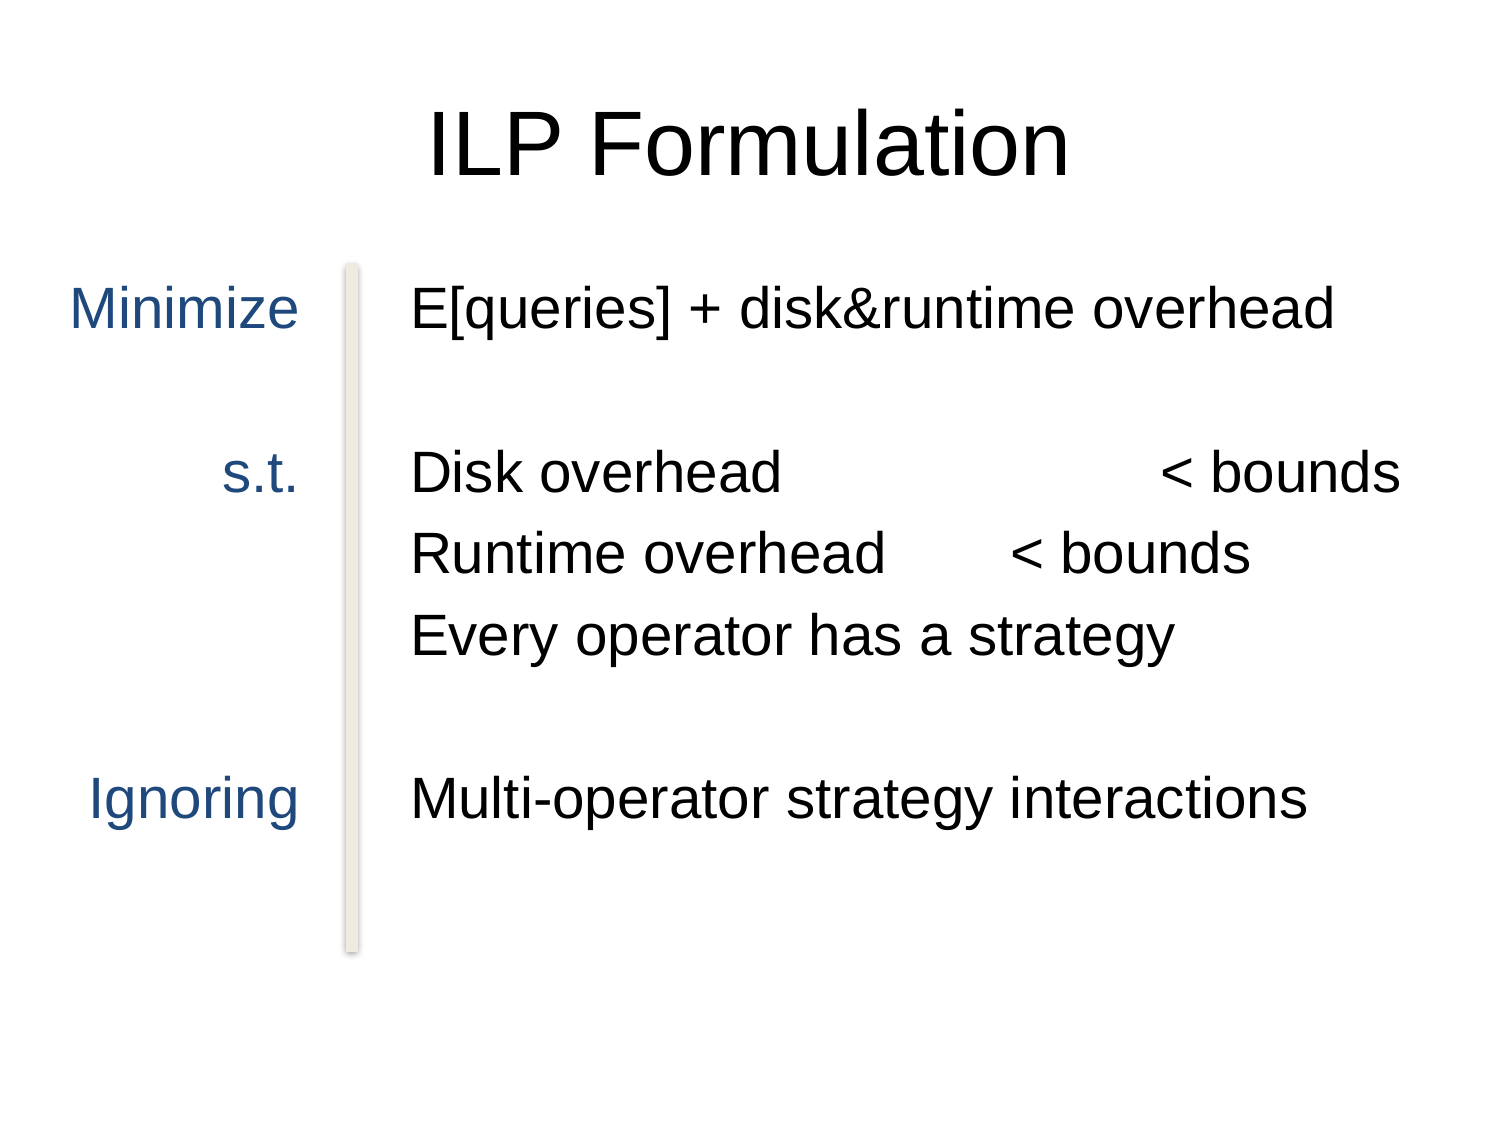

# ILP Formulation
Minimize

s.t.

Ignoring
E[queries] + disk&runtime overhead

Disk overhead 			< bounds
Runtime overhead 	< bounds
Every operator has a strategy

Multi-operator strategy interactions